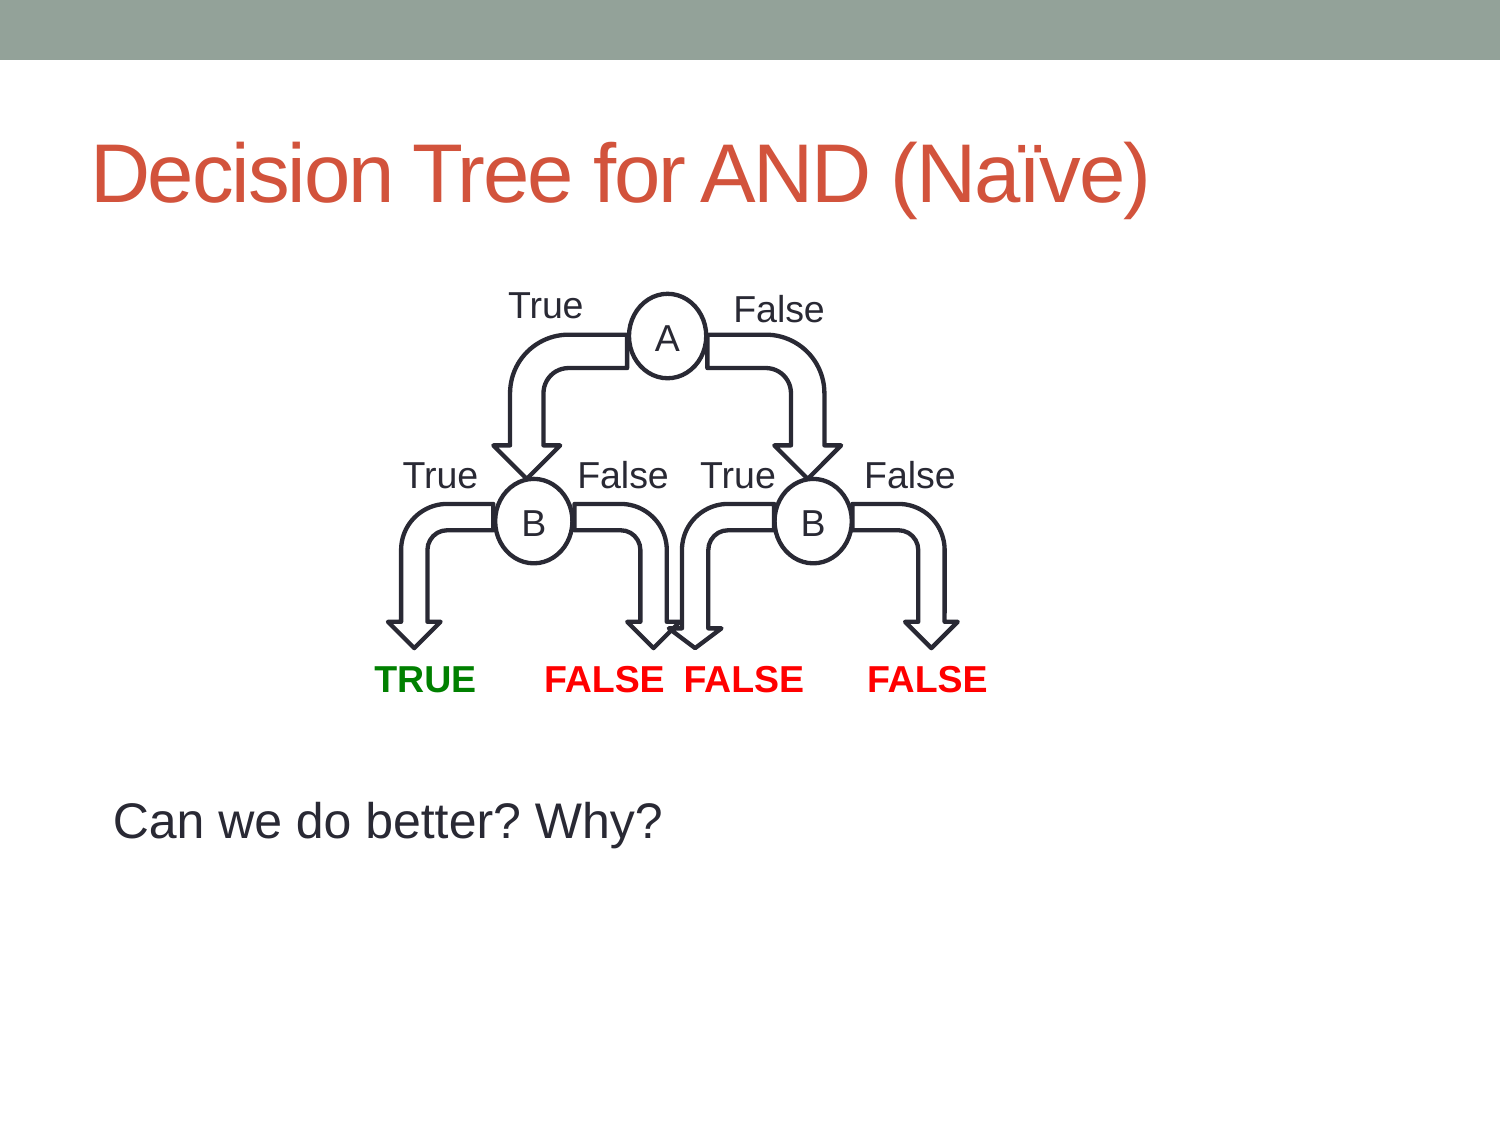

# Decision Tree for AND (Naïve)
True
False
A

True
False
True
False
B
B

FALSE
TRUE
FALSE
FALSE
Can we do better? Why?